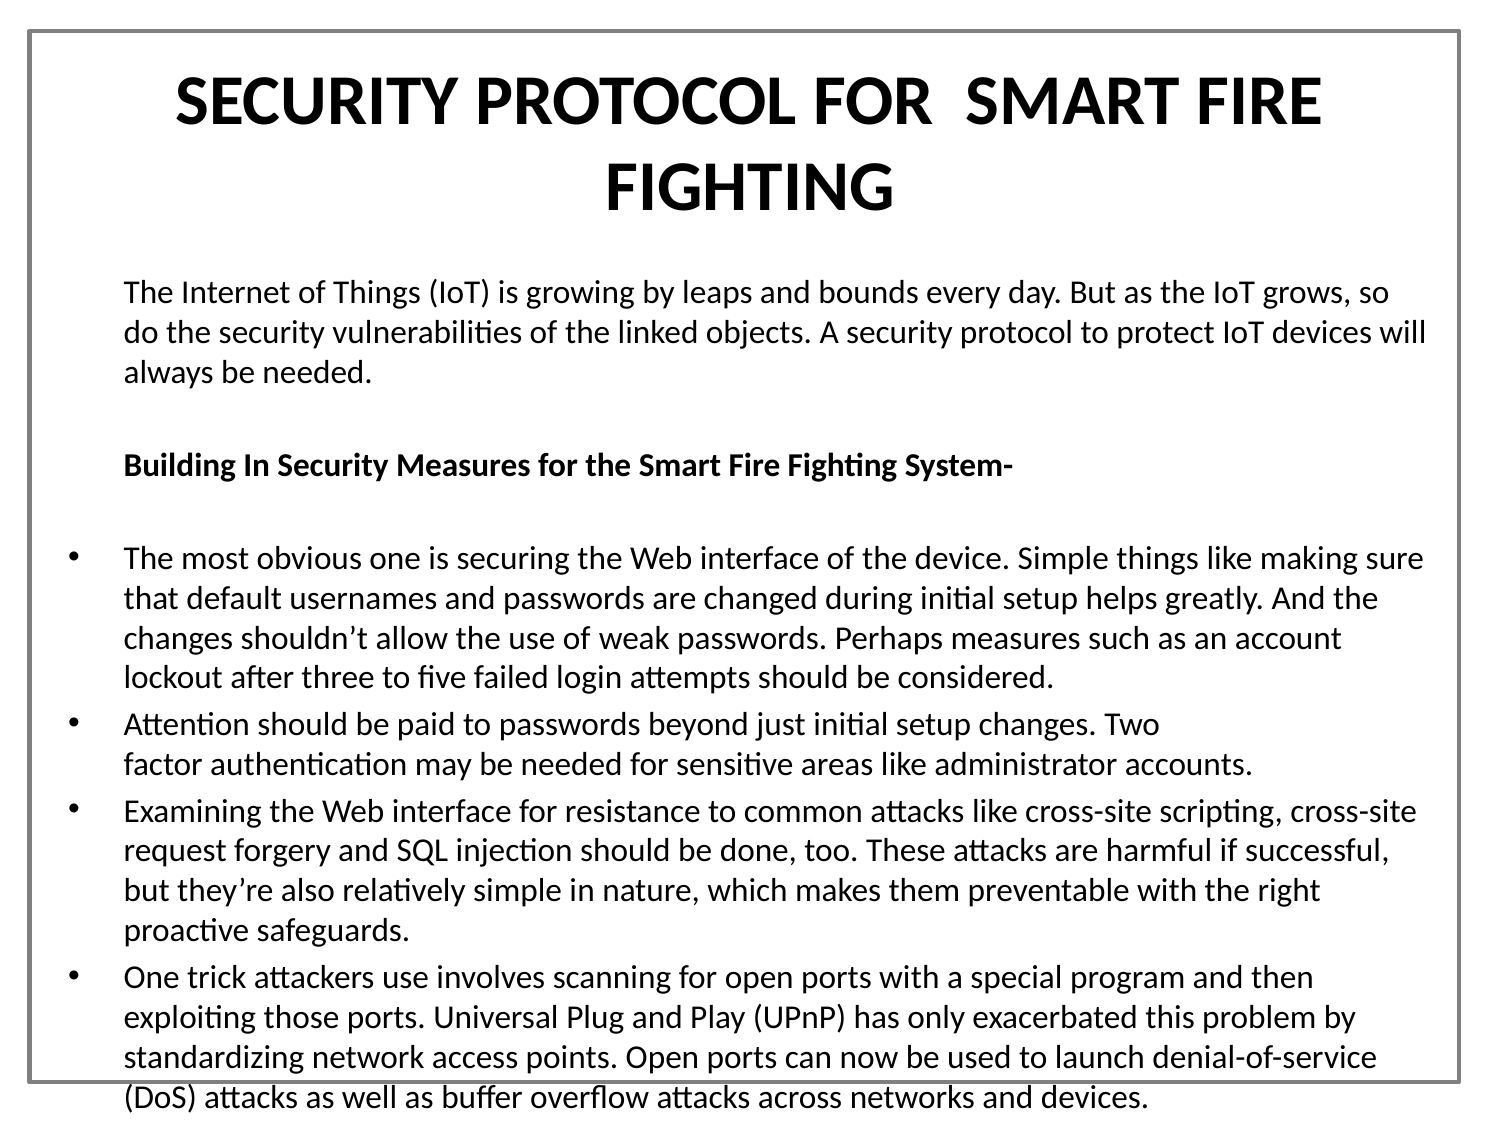

# SECURITY PROTOCOL FOR  SMART FIRE FIGHTING
	The Internet of Things (IoT) is growing by leaps and bounds every day. But as the IoT grows, so do the security vulnerabilities of the linked objects. A security protocol to protect IoT devices will always be needed.

	Building In Security Measures for the Smart Fire Fighting System-

The most obvious one is securing the Web interface of the device. Simple things like making sure that default usernames and passwords are changed during initial setup helps greatly. And the changes shouldn’t allow the use of weak passwords. Perhaps measures such as an account lockout after three to five failed login attempts should be considered.
Attention should be paid to passwords beyond just initial setup changes. Two factor authentication may be needed for sensitive areas like administrator accounts.
Examining the Web interface for resistance to common attacks like cross-site scripting, cross-site request forgery and SQL injection should be done, too. These attacks are harmful if successful, but they’re also relatively simple in nature, which makes them preventable with the right proactive safeguards.
One trick attackers use involves scanning for open ports with a special program and then exploiting those ports. Universal Plug and Play (UPnP) has only exacerbated this problem by standardizing network access points. Open ports can now be used to launch denial-of-service (DoS) attacks as well as buffer overflow attacks across networks and devices.